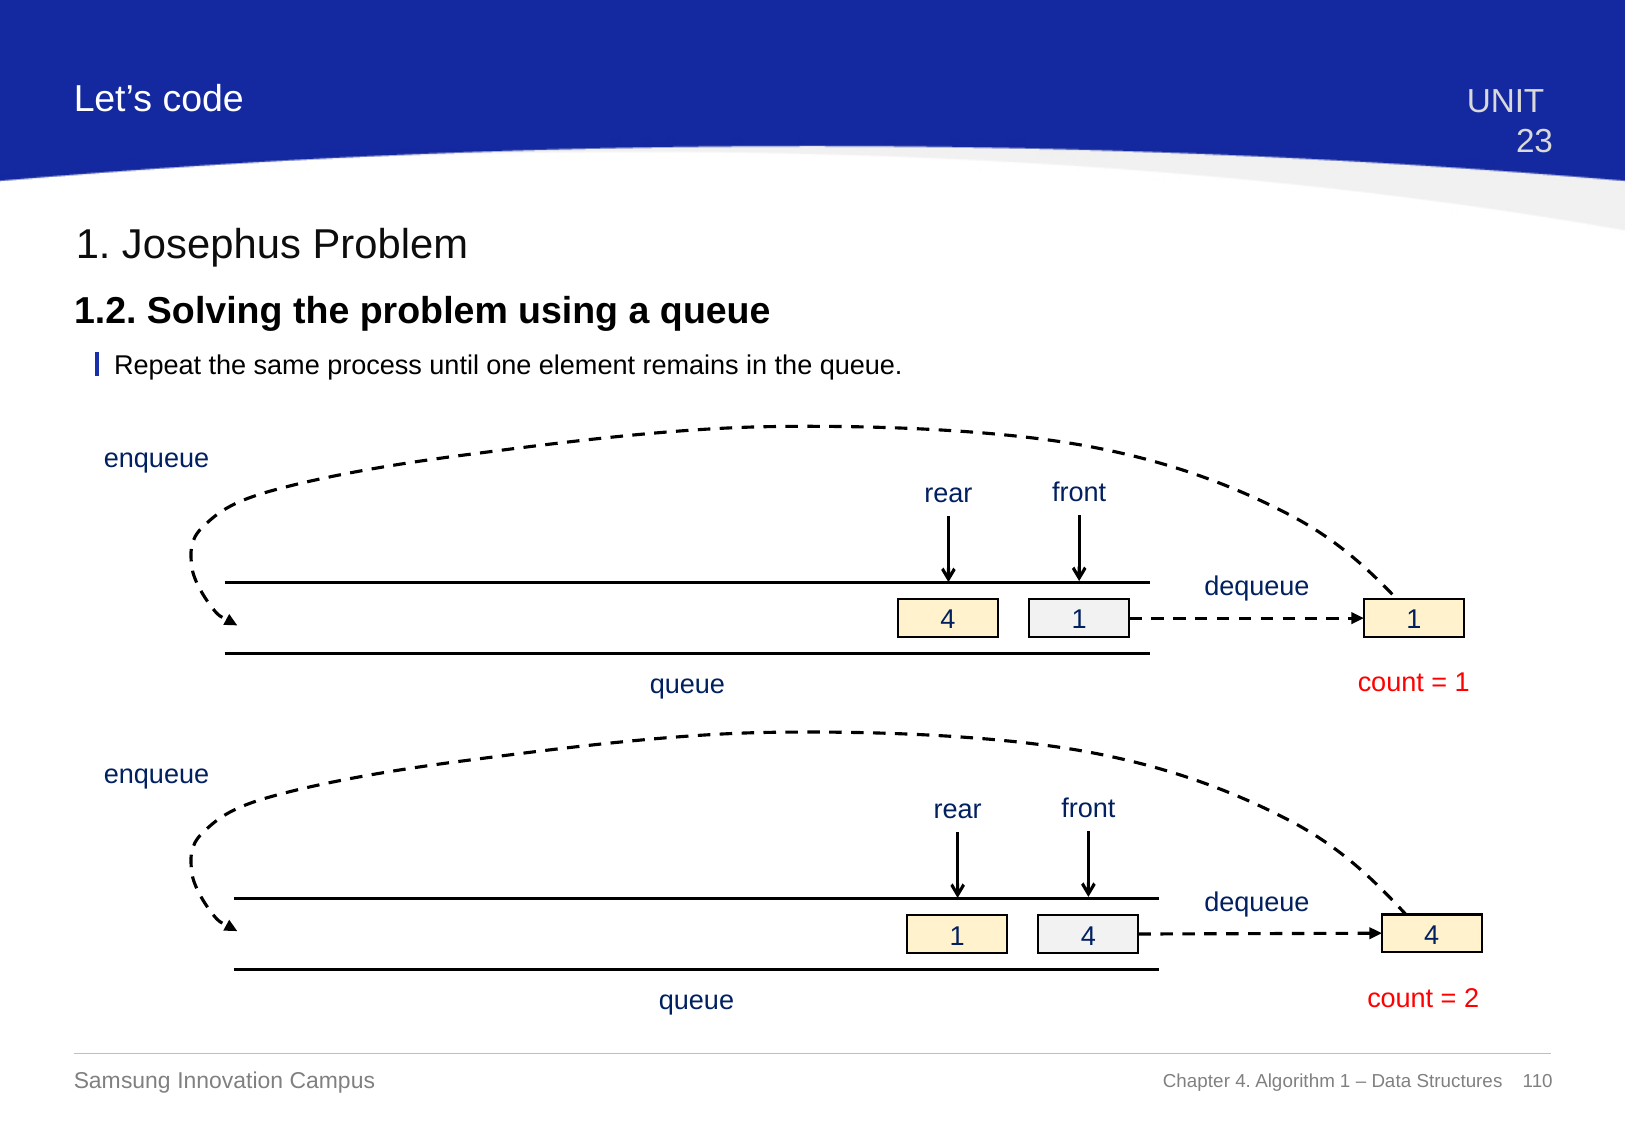

Let’s code
UNIT  23
1. Josephus Problem
1.2. Solving the problem using a queue
Repeat the same process until one element remains in the queue.

enqueue
front
rear
dequeue
1
1
4
count = 1
queue

enqueue
front
rear
dequeue
4
4
1
count = 2
queue